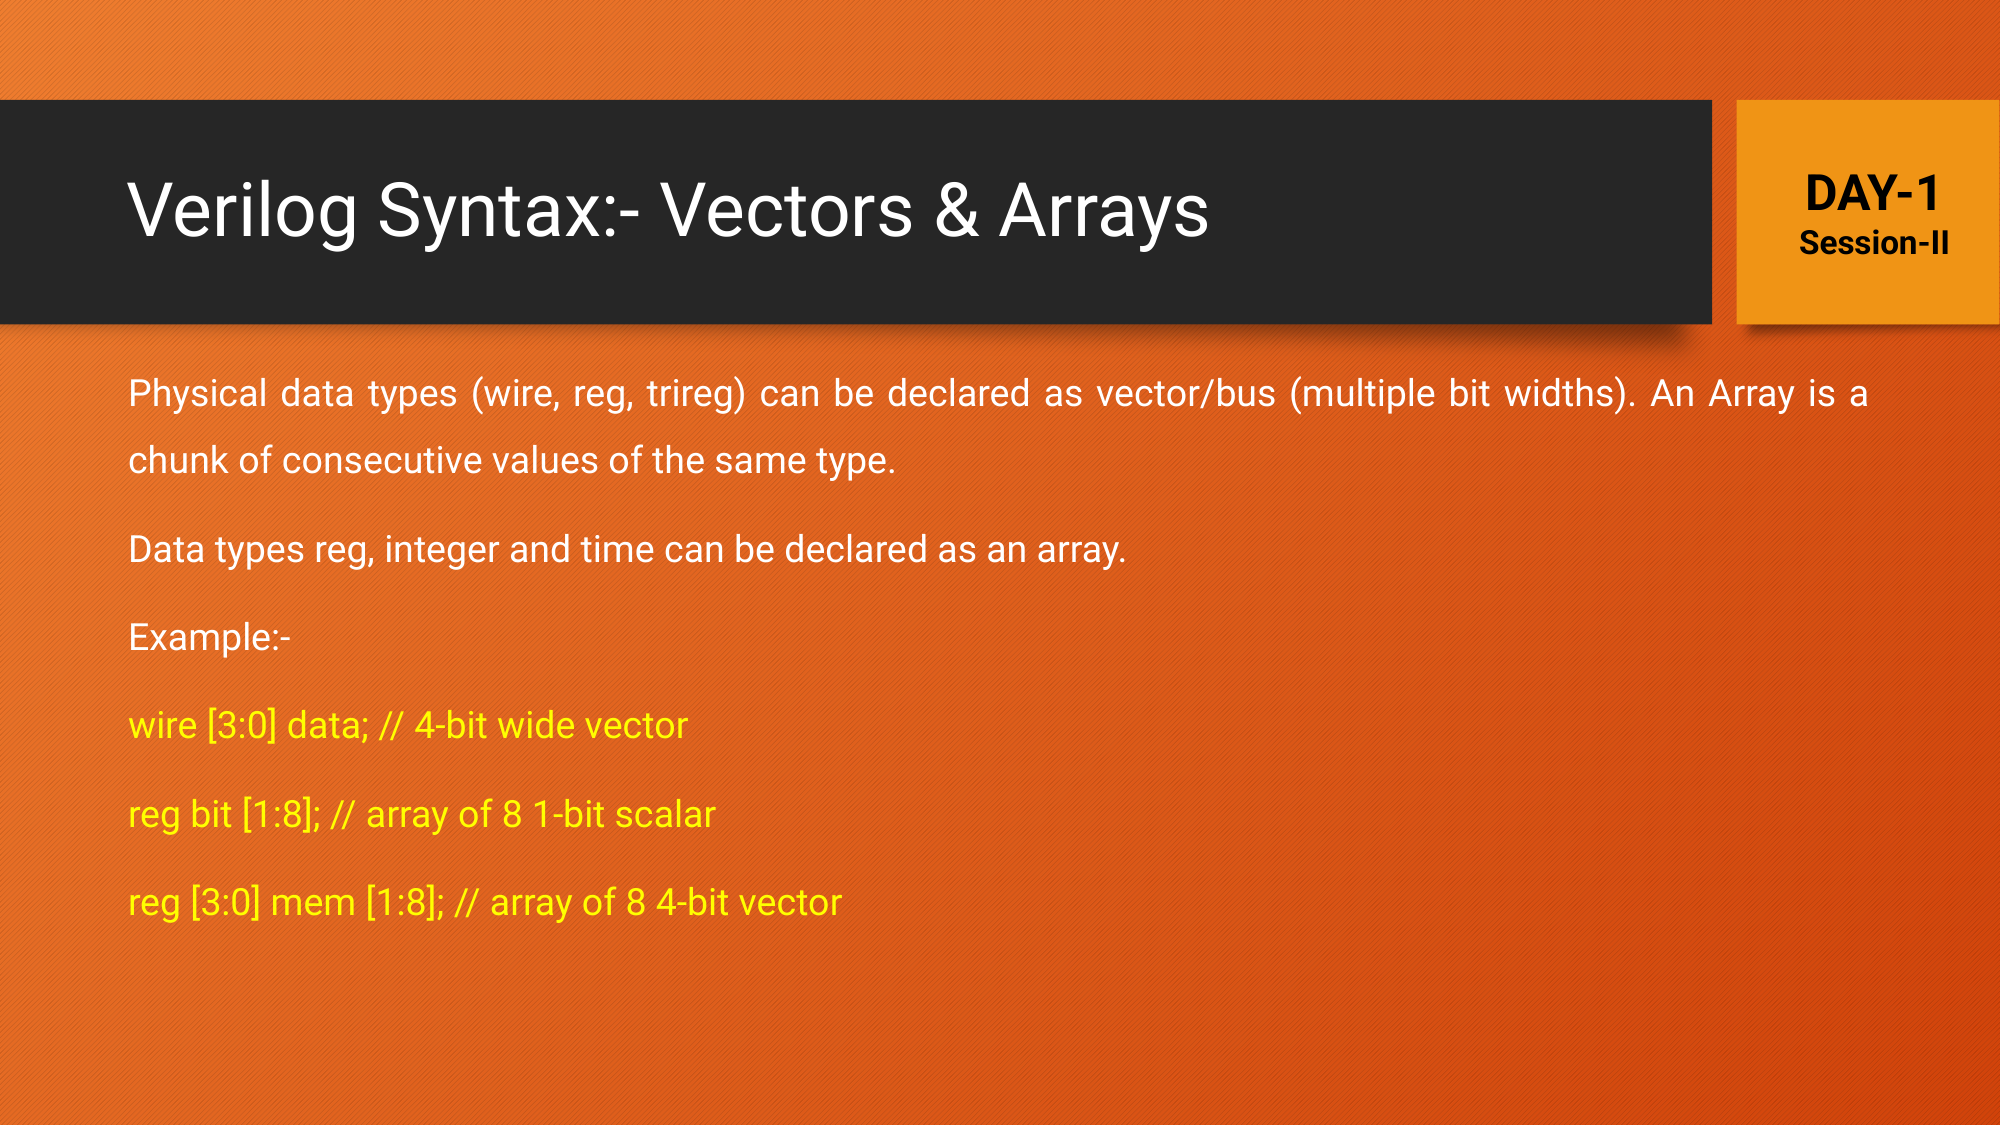

# Verilog Syntax:- Vectors & Arrays
DAY-1
Session-II
Physical data types (wire, reg, trireg) can be declared as vector/bus (multiple bit widths). An Array is a chunk of consecutive values of the same type.
Data types reg, integer and time can be declared as an array.
Example:-
wire [3:0] data; // 4-bit wide vector
reg bit [1:8]; // array of 8 1-bit scalar
reg [3:0] mem [1:8]; // array of 8 4-bit vector